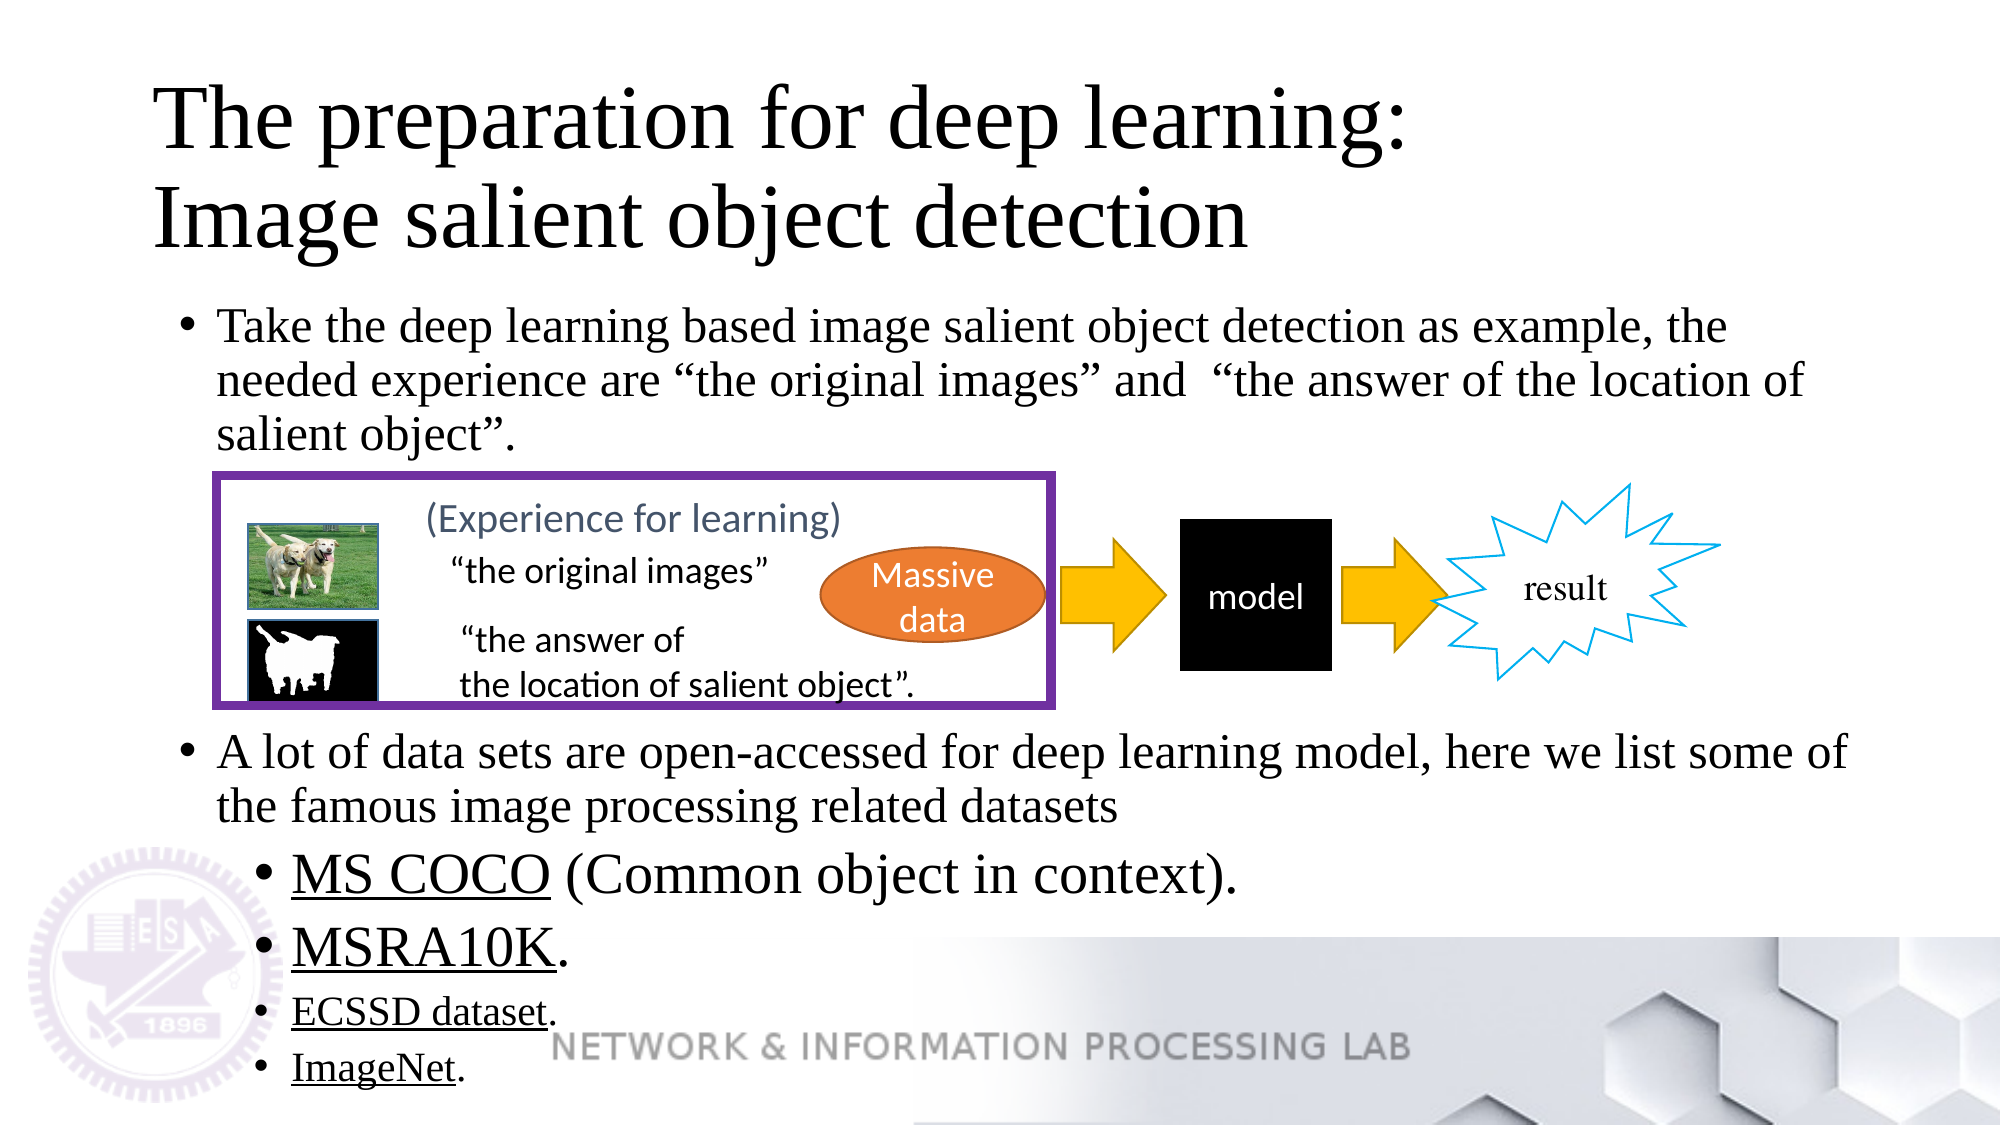

# The preparation for deep learning: Image salient object detection
Take the deep learning based image salient object detection as example, the needed experience are “the original images” and  “the answer of the location of salient object”.

A lot of data sets are open-accessed for deep learning model, here we list some of the famous image processing related datasets
MS COCO (Common object in context).
MSRA10K.
ECSSD dataset.
ImageNet.

(Experience for learning)

“the original images”
“the answer of
the location of salient object”.

result
model

Massive data